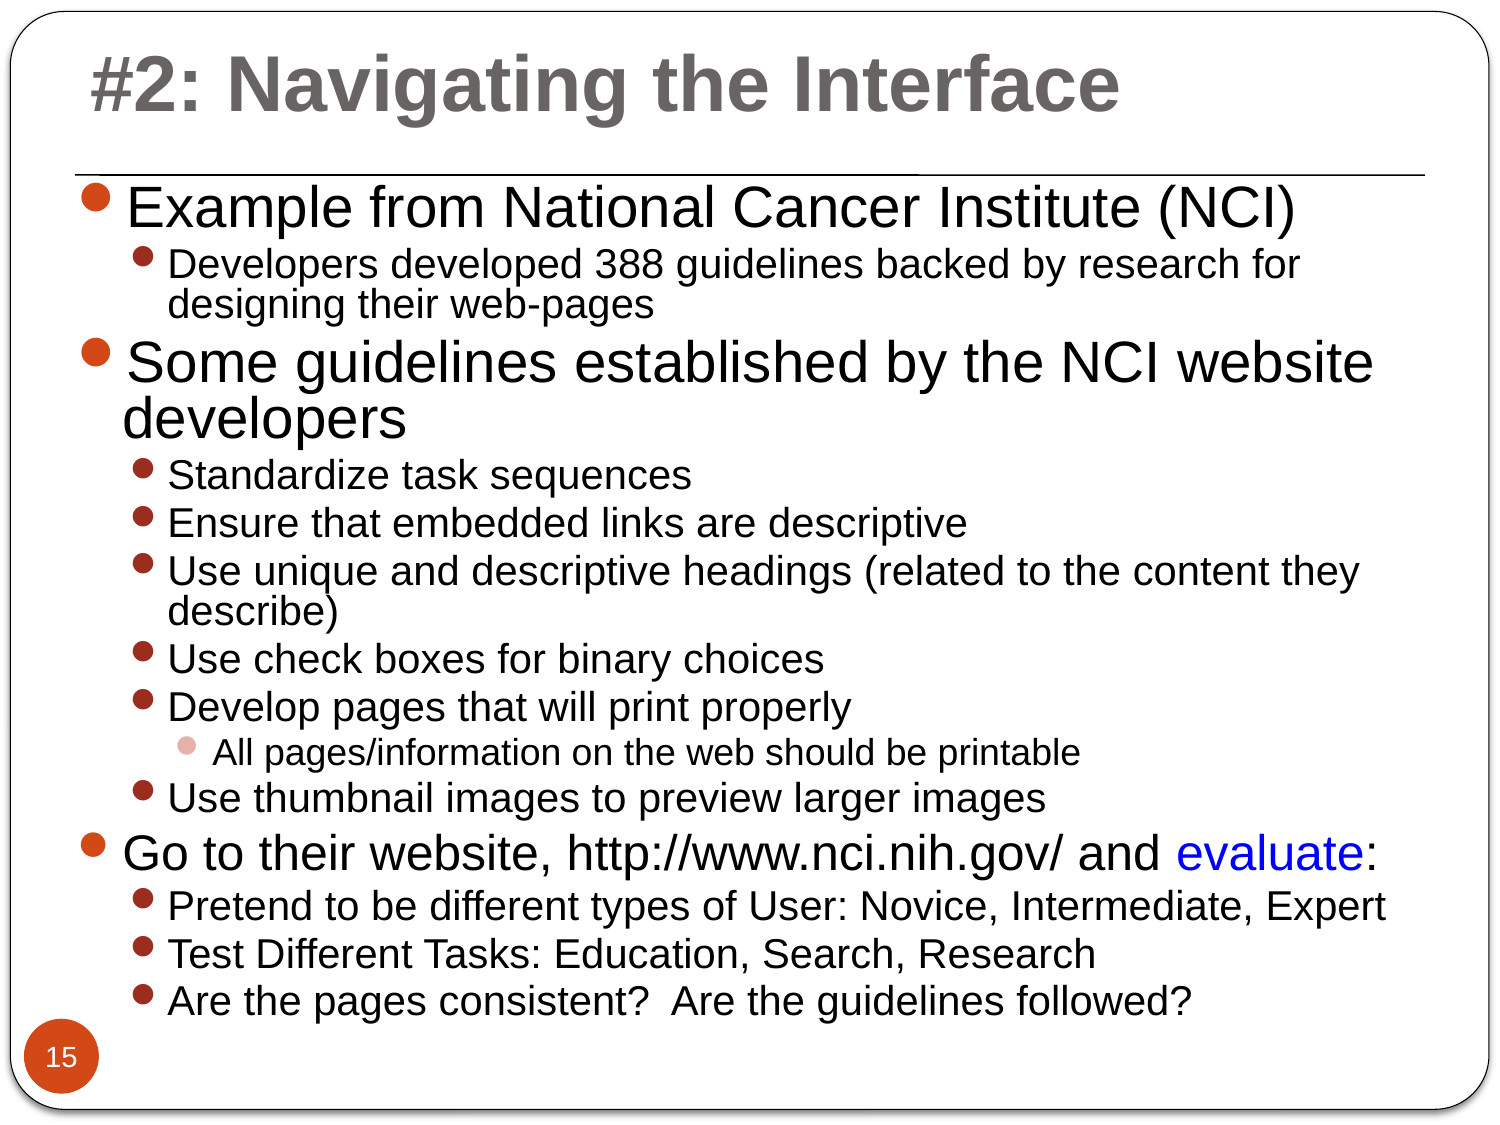

# #2: Navigating the Interface
Example from National Cancer Institute (NCI)
Developers developed 388 guidelines backed by research for designing their web-pages
Some guidelines established by the NCI website developers
Standardize task sequences
Ensure that embedded links are descriptive
Use unique and descriptive headings (related to the content they describe)
Use check boxes for binary choices
Develop pages that will print properly
All pages/information on the web should be printable
Use thumbnail images to preview larger images
Go to their website, http://www.nci.nih.gov/ and evaluate:
Pretend to be different types of User: Novice, Intermediate, Expert
Test Different Tasks: Education, Search, Research
Are the pages consistent?  Are the guidelines followed?
15